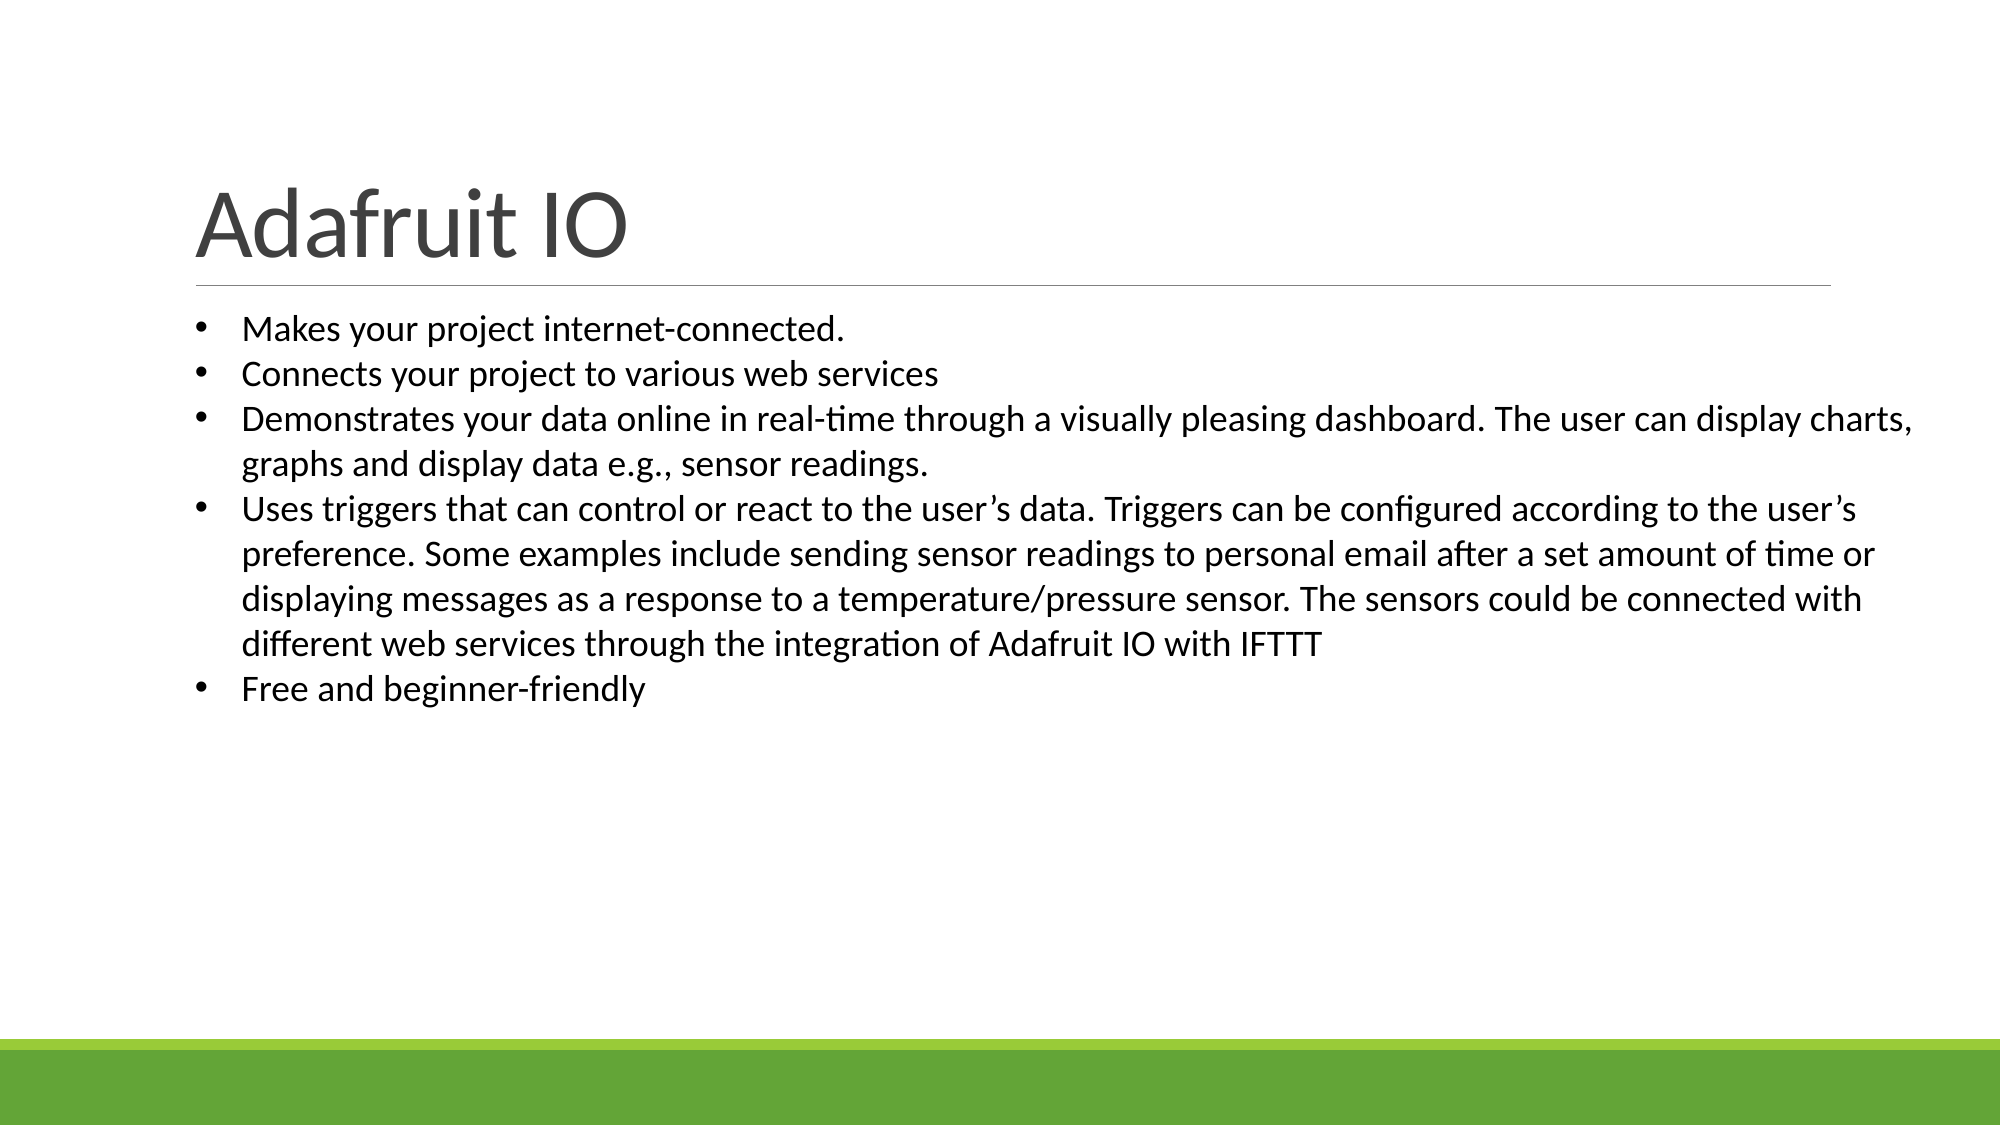

# Adafruit IO
Makes your project internet-connected.
Connects your project to various web services
Demonstrates your data online in real-time through a visually pleasing dashboard. The user can display charts, graphs and display data e.g., sensor readings.
Uses triggers that can control or react to the user’s data. Triggers can be configured according to the user’s preference. Some examples include sending sensor readings to personal email after a set amount of time or displaying messages as a response to a temperature/pressure sensor. The sensors could be connected with different web services through the integration of Adafruit IO with IFTTT
Free and beginner-friendly